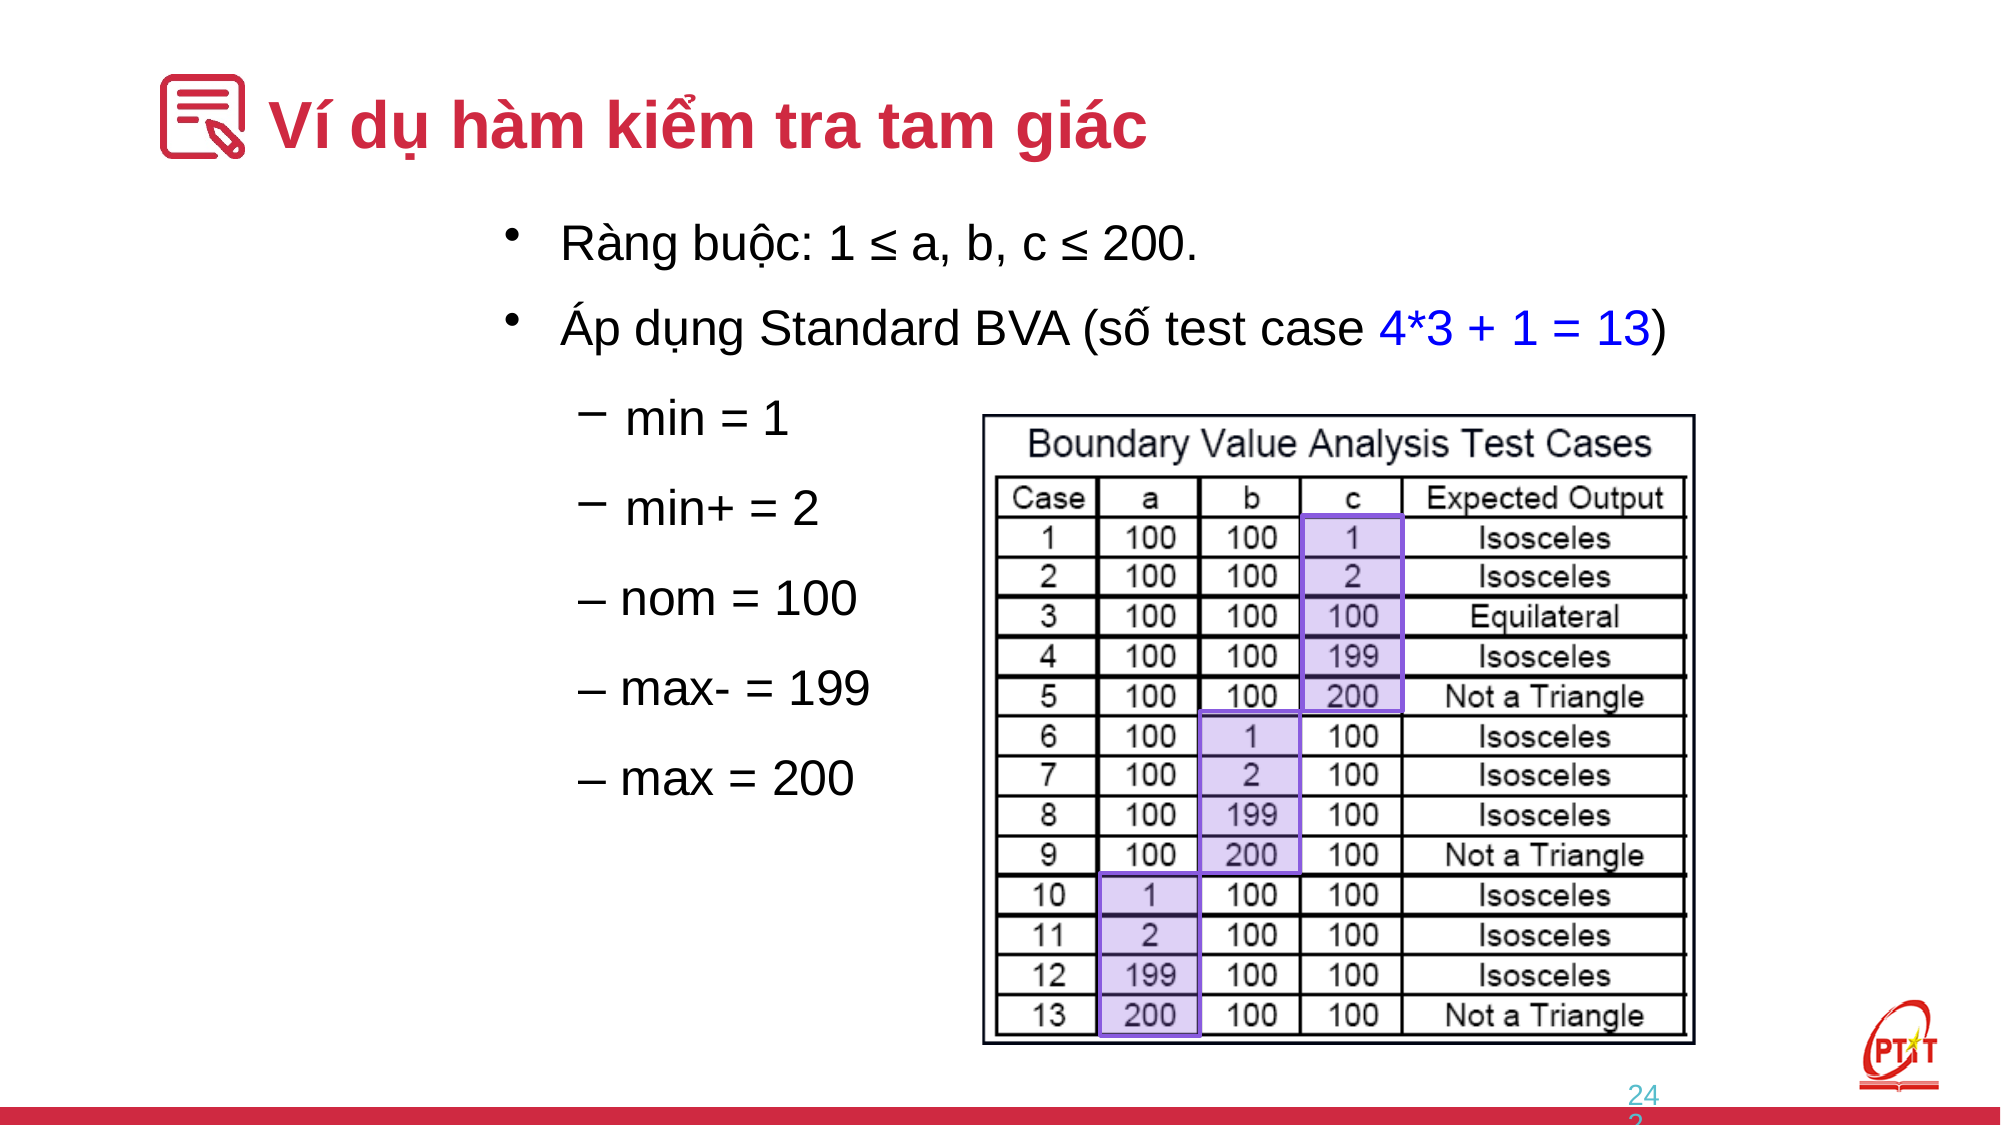

# Ví dụ hàm kiểm tra tam giác
Ràng buộc: 1 ≤ a, b, c ≤ 200.
Áp dụng Standard BVA (số test case 4*3 + 1 = 13)
min = 1
min+ = 2
– nom = 100
– max- = 199
– max = 200

242